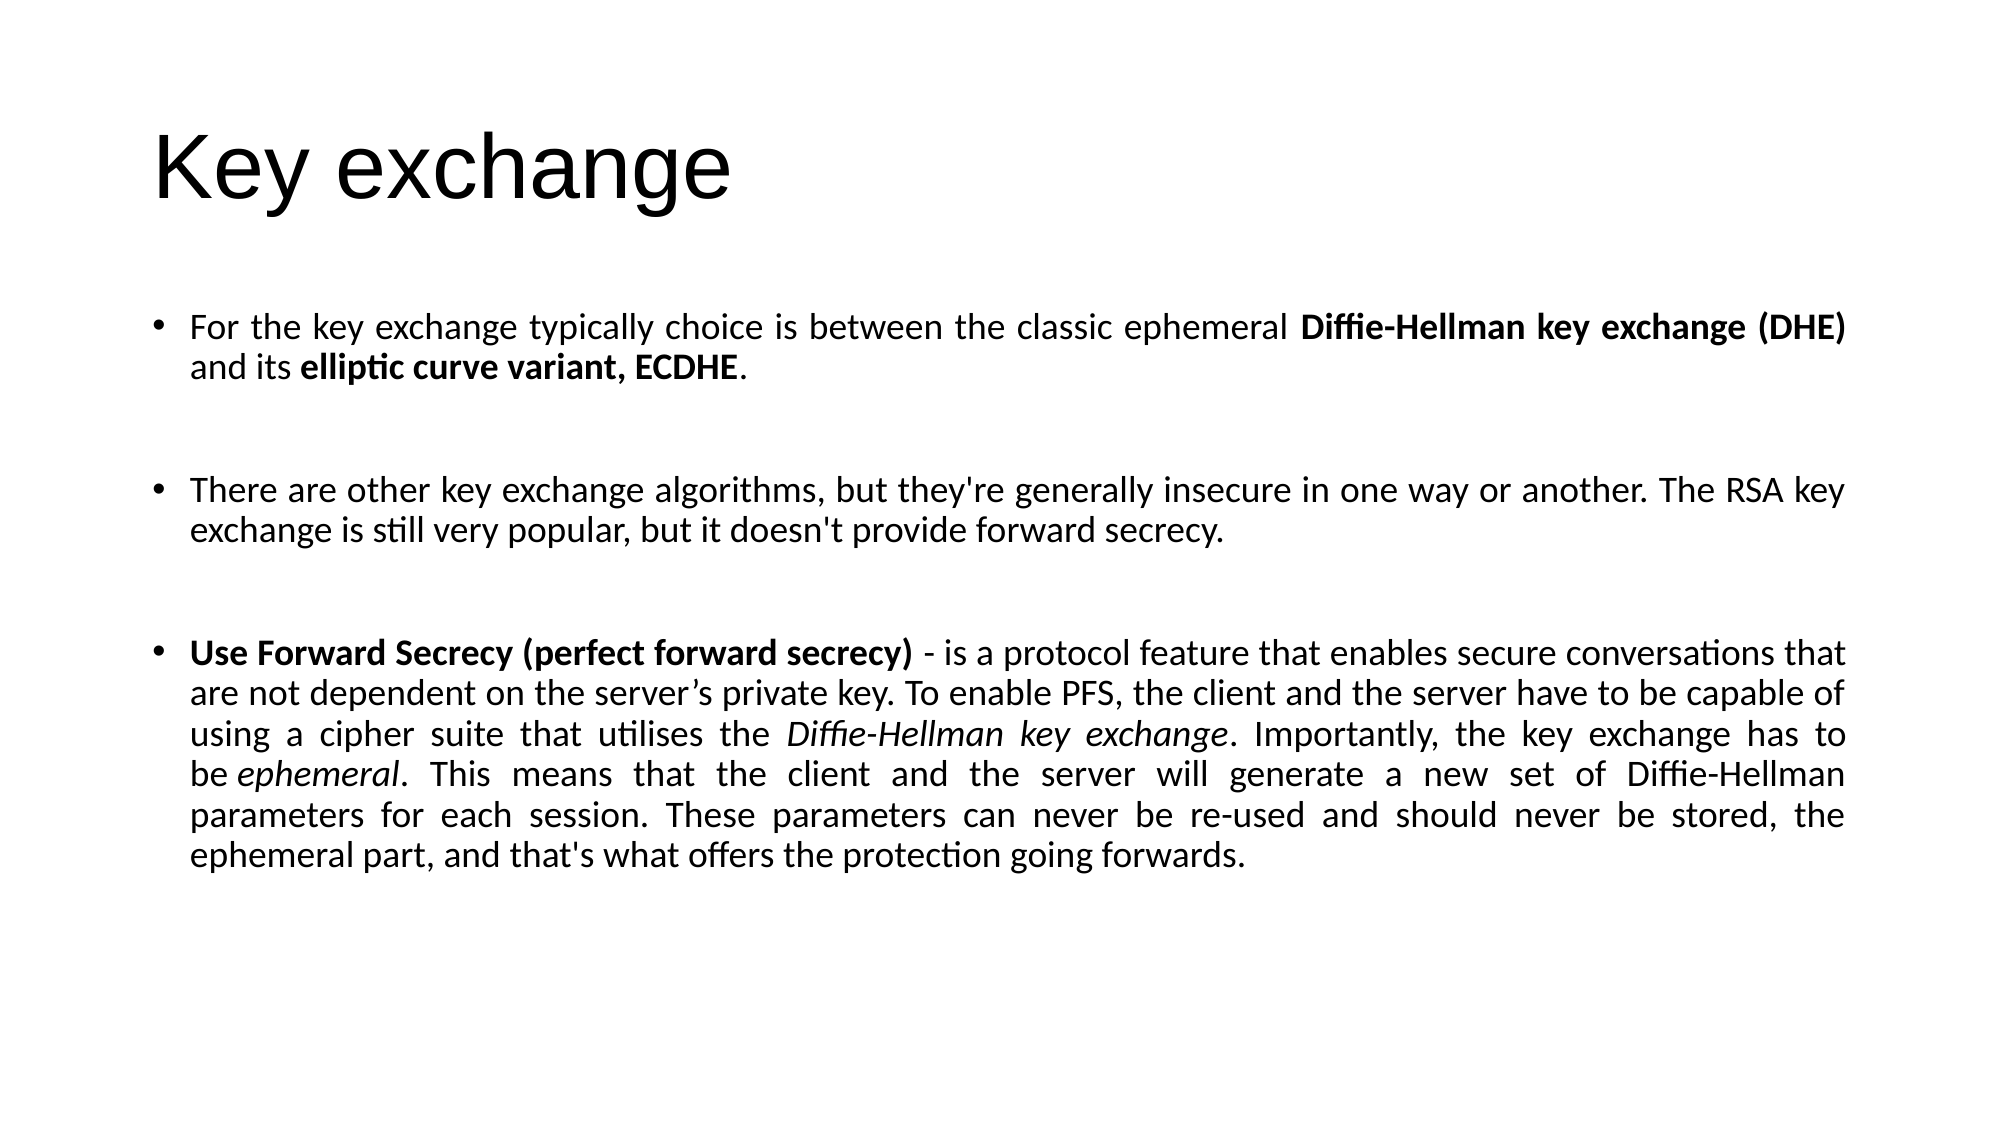

# Key exchange
For the key exchange typically choice is between the classic ephemeral Diffie-Hellman key exchange (DHE) and its elliptic curve variant, ECDHE.

There are other key exchange algorithms, but they're generally insecure in one way or another. The RSA key exchange is still very popular, but it doesn't provide forward secrecy.

Use Forward Secrecy (perfect forward secrecy) - is a protocol feature that enables secure conversations that are not dependent on the server’s private key. To enable PFS, the client and the server have to be capable of using a cipher suite that utilises the Diffie-Hellman key exchange. Importantly, the key exchange has to be ephemeral. This means that the client and the server will generate a new set of Diffie-Hellman parameters for each session. These parameters can never be re-used and should never be stored, the ephemeral part, and that's what offers the protection going forwards.